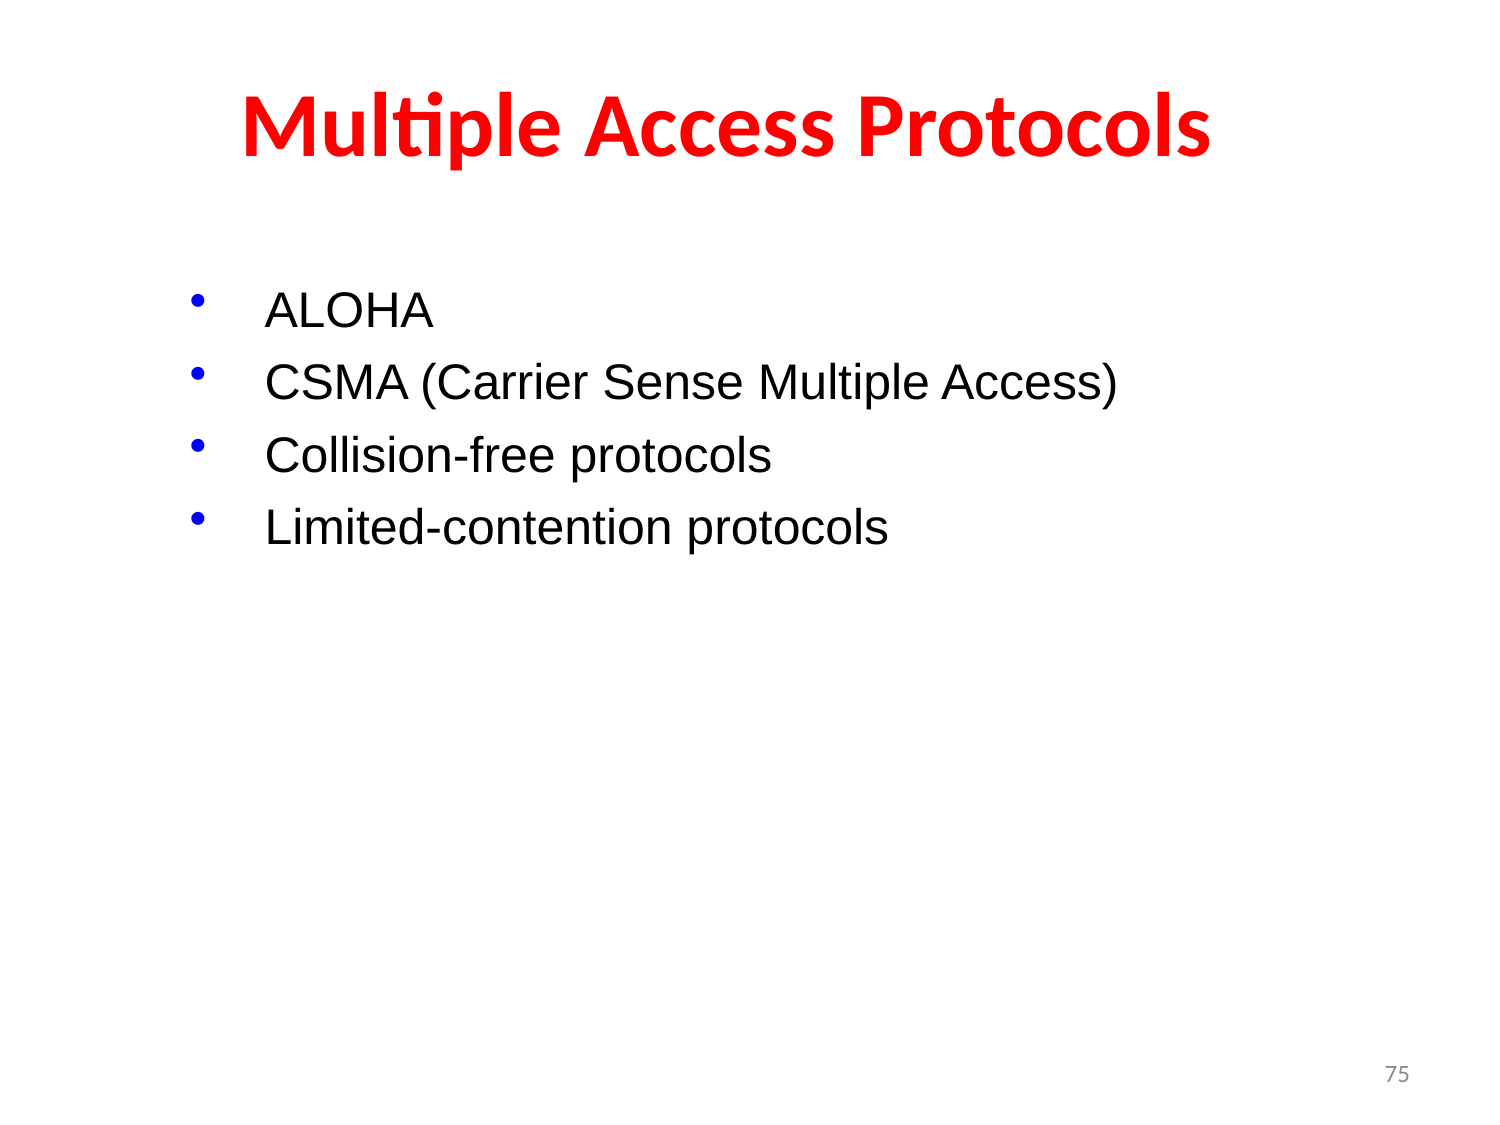

# Multiple Access Protocols
ALOHA
CSMA (Carrier Sense Multiple Access)
Collision-free protocols
Limited-contention protocols
75